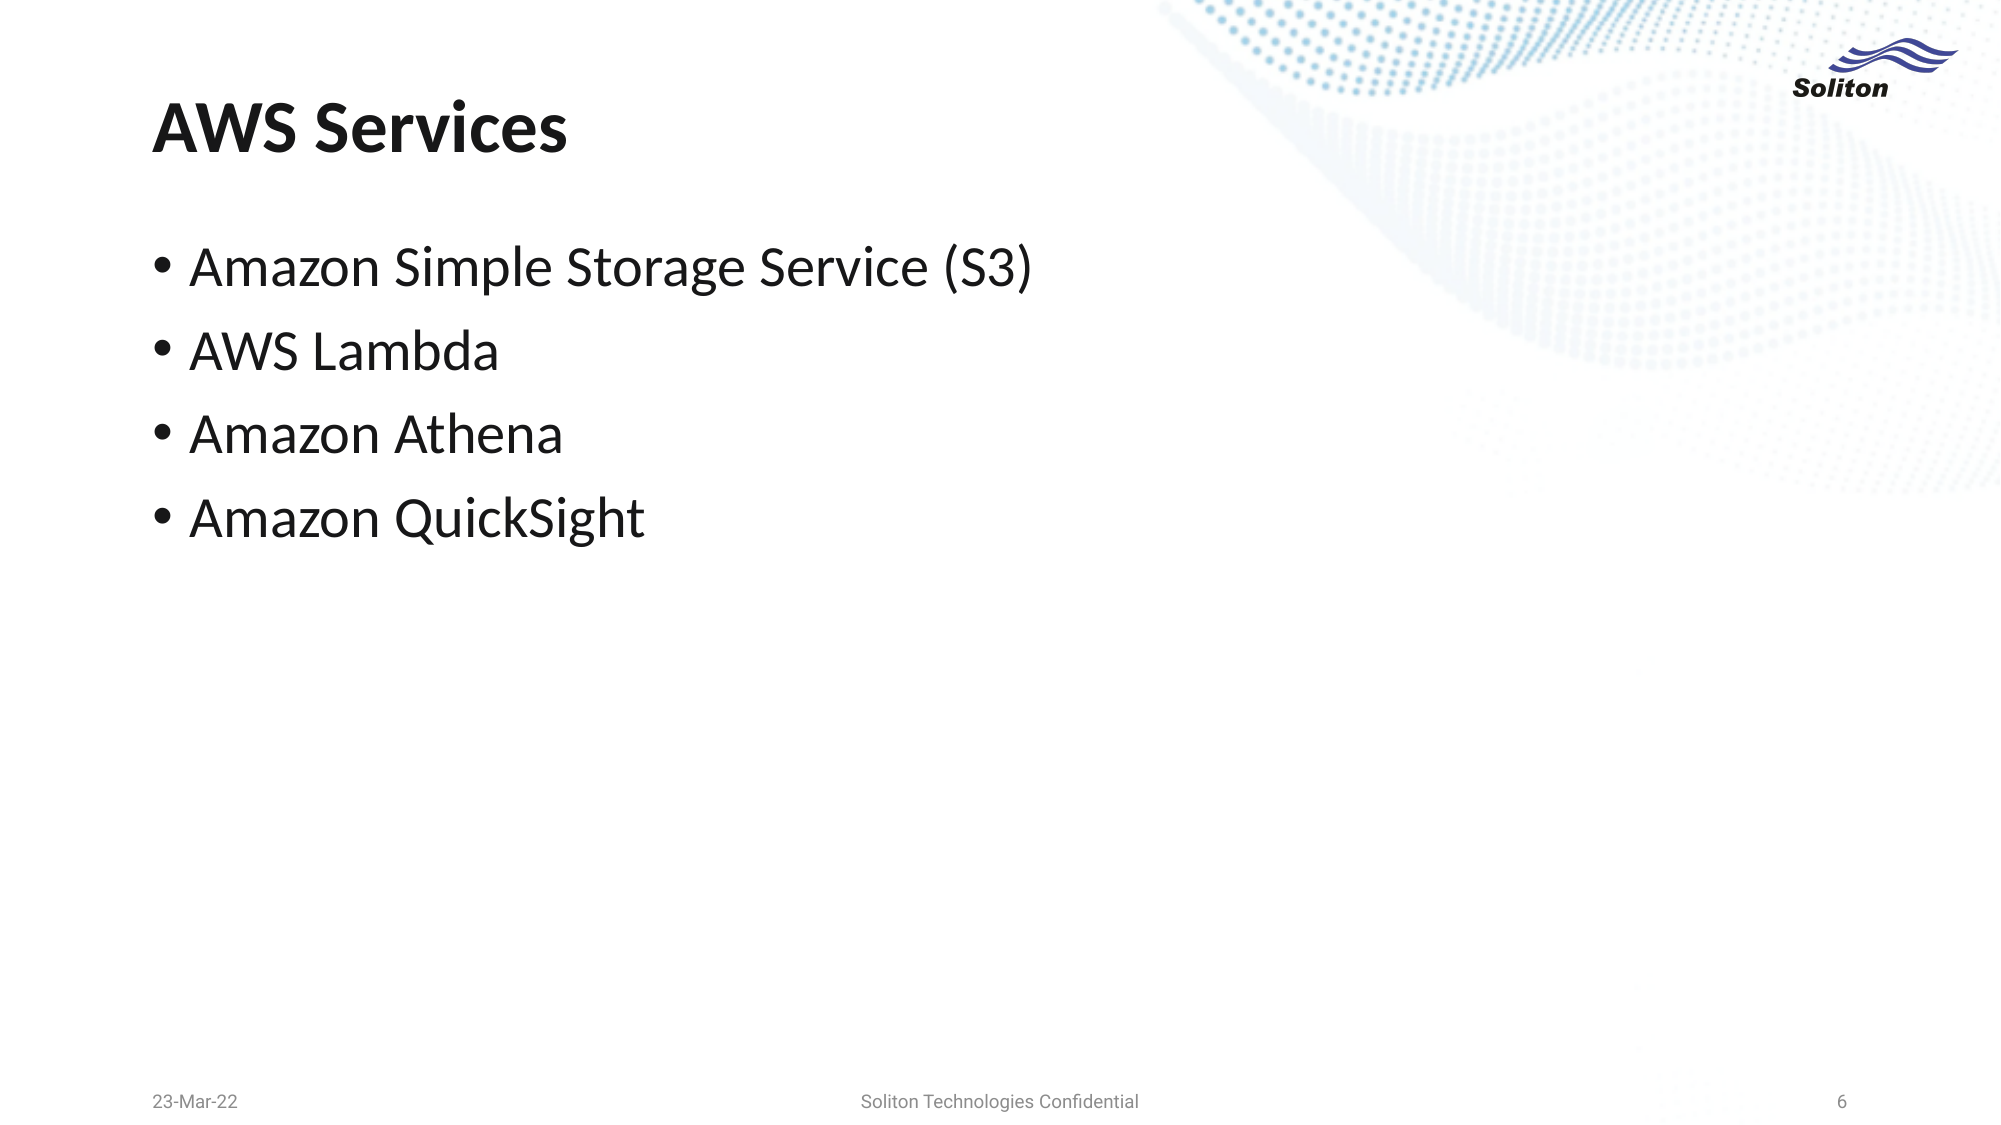

# AWS Services
Amazon Simple Storage Service (S3)
AWS Lambda
Amazon Athena
Amazon QuickSight

23-Mar-22
Soliton Technologies Confidential
6